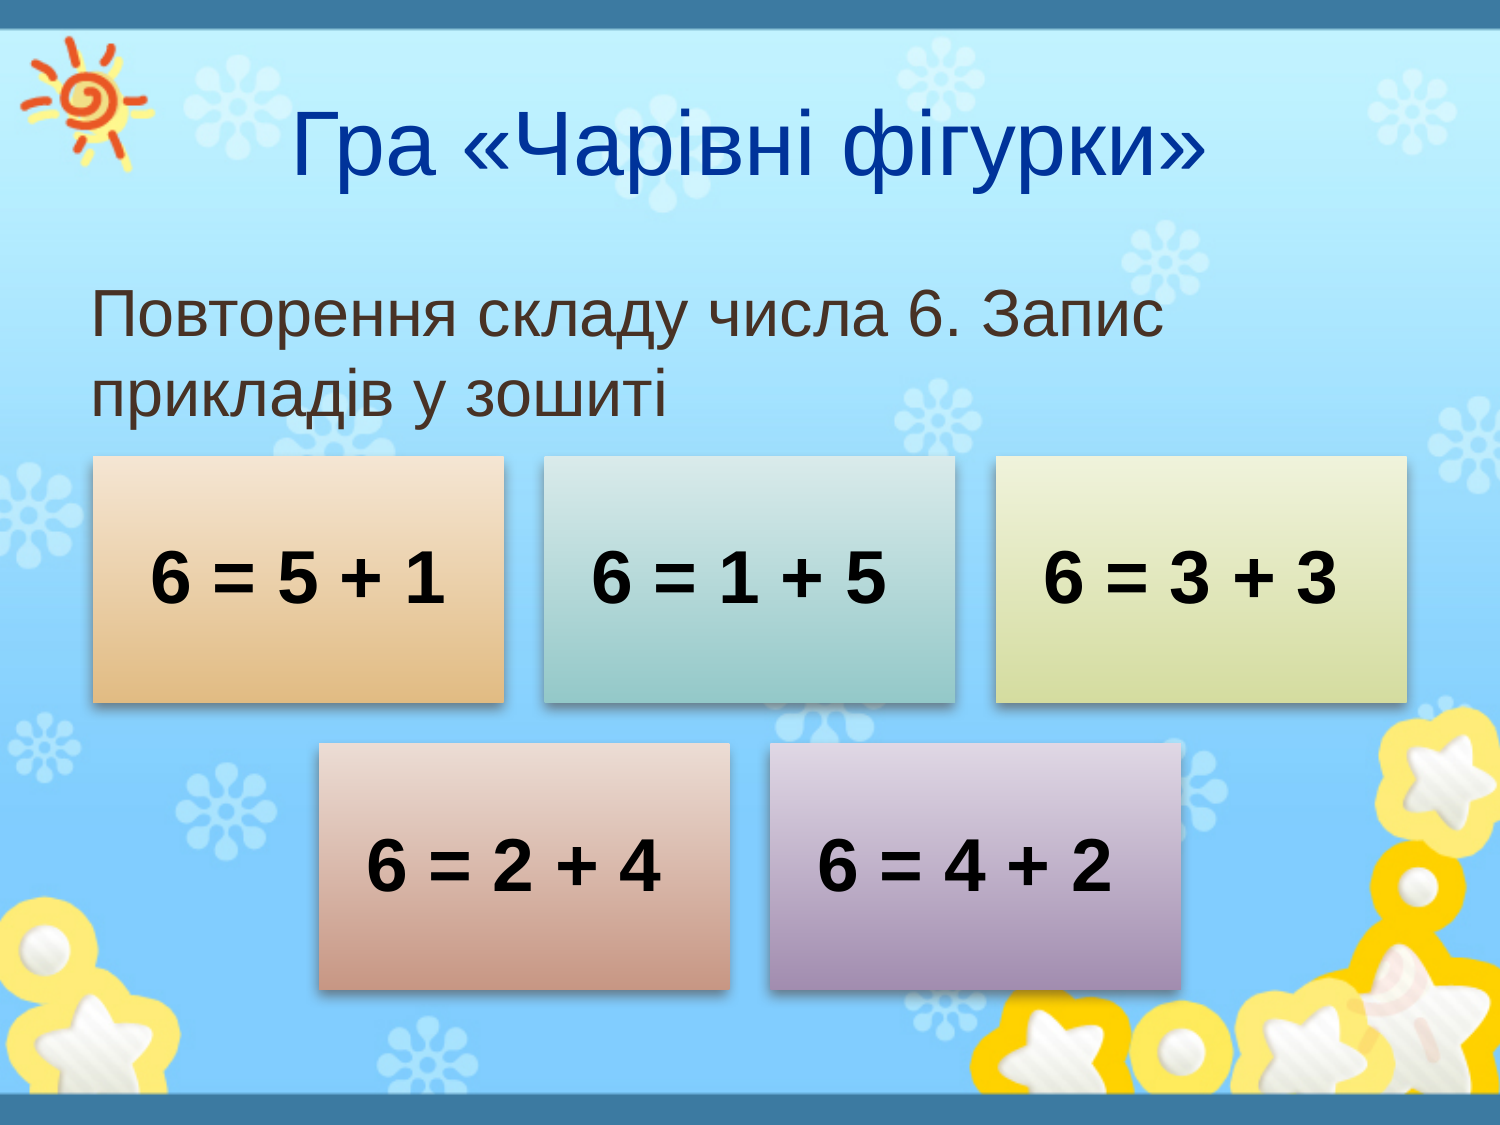

# Гра «Чарівні фігурки»
Повторення складу числа 6. Запис прикладів у зошиті
6 = 5 + 1
6 = 1 + 5
6 = 3 + 3
6 = 2 + 4
6 = 4 + 2